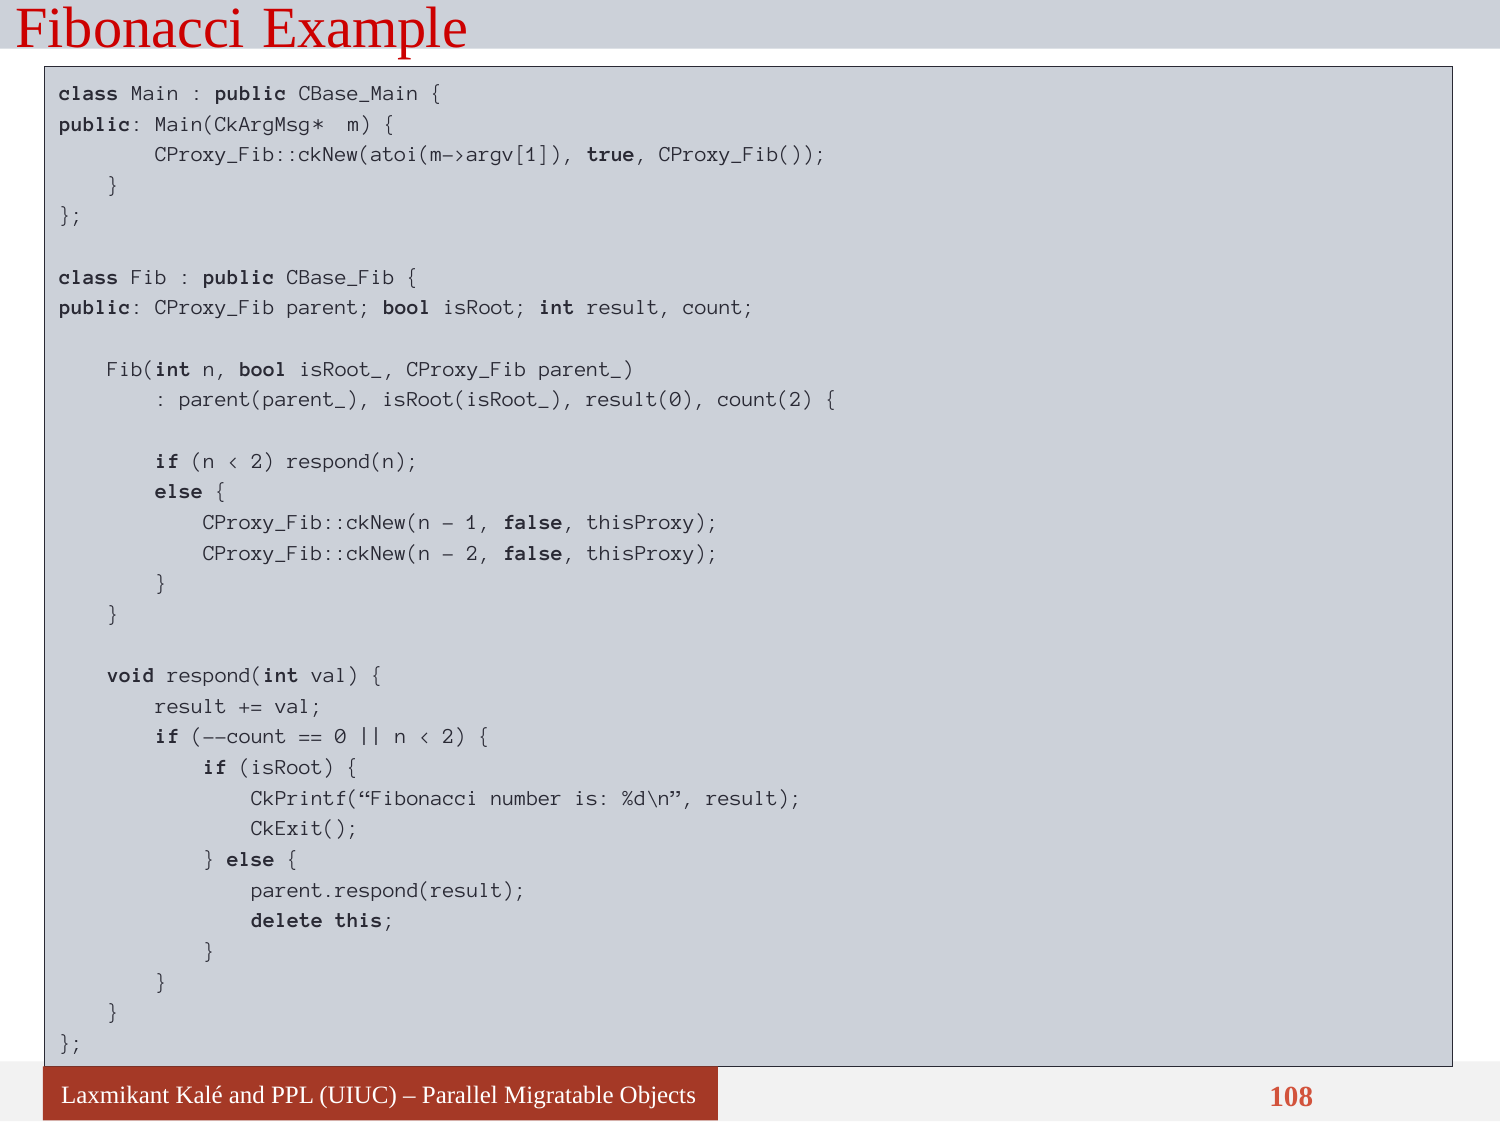

# Fibonacci Example
class Main : public CBase_Main {
public: Main(CkArgMsg∗  m) {
        CProxy_Fib::ckNew(atoi(m−>argv[1]), true, CProxy_Fib());
    }
};

class Fib : public CBase_Fib {
public: CProxy_Fib parent; bool isRoot; int result, count;

    Fib(int n, bool isRoot_, CProxy_Fib parent_)
        : parent(parent_), isRoot(isRoot_), result(0), count(2) {

        if (n < 2) respond(n);
        else {
            CProxy_Fib::ckNew(n − 1, false, thisProxy);
            CProxy_Fib::ckNew(n − 2, false, thisProxy);
        }
    }

    void respond(int val) {
        result += val;
        if (−−count == 0 || n < 2) {
            if (isRoot) {
                CkPrintf(“Fibonacci number is: %d\n”, result);
                CkExit();
            } else {
                parent.respond(result);
                delete this;
            }
        }
    }
};
Laxmikant Kalé and PPL (UIUC) – Parallel Migratable Objects
108